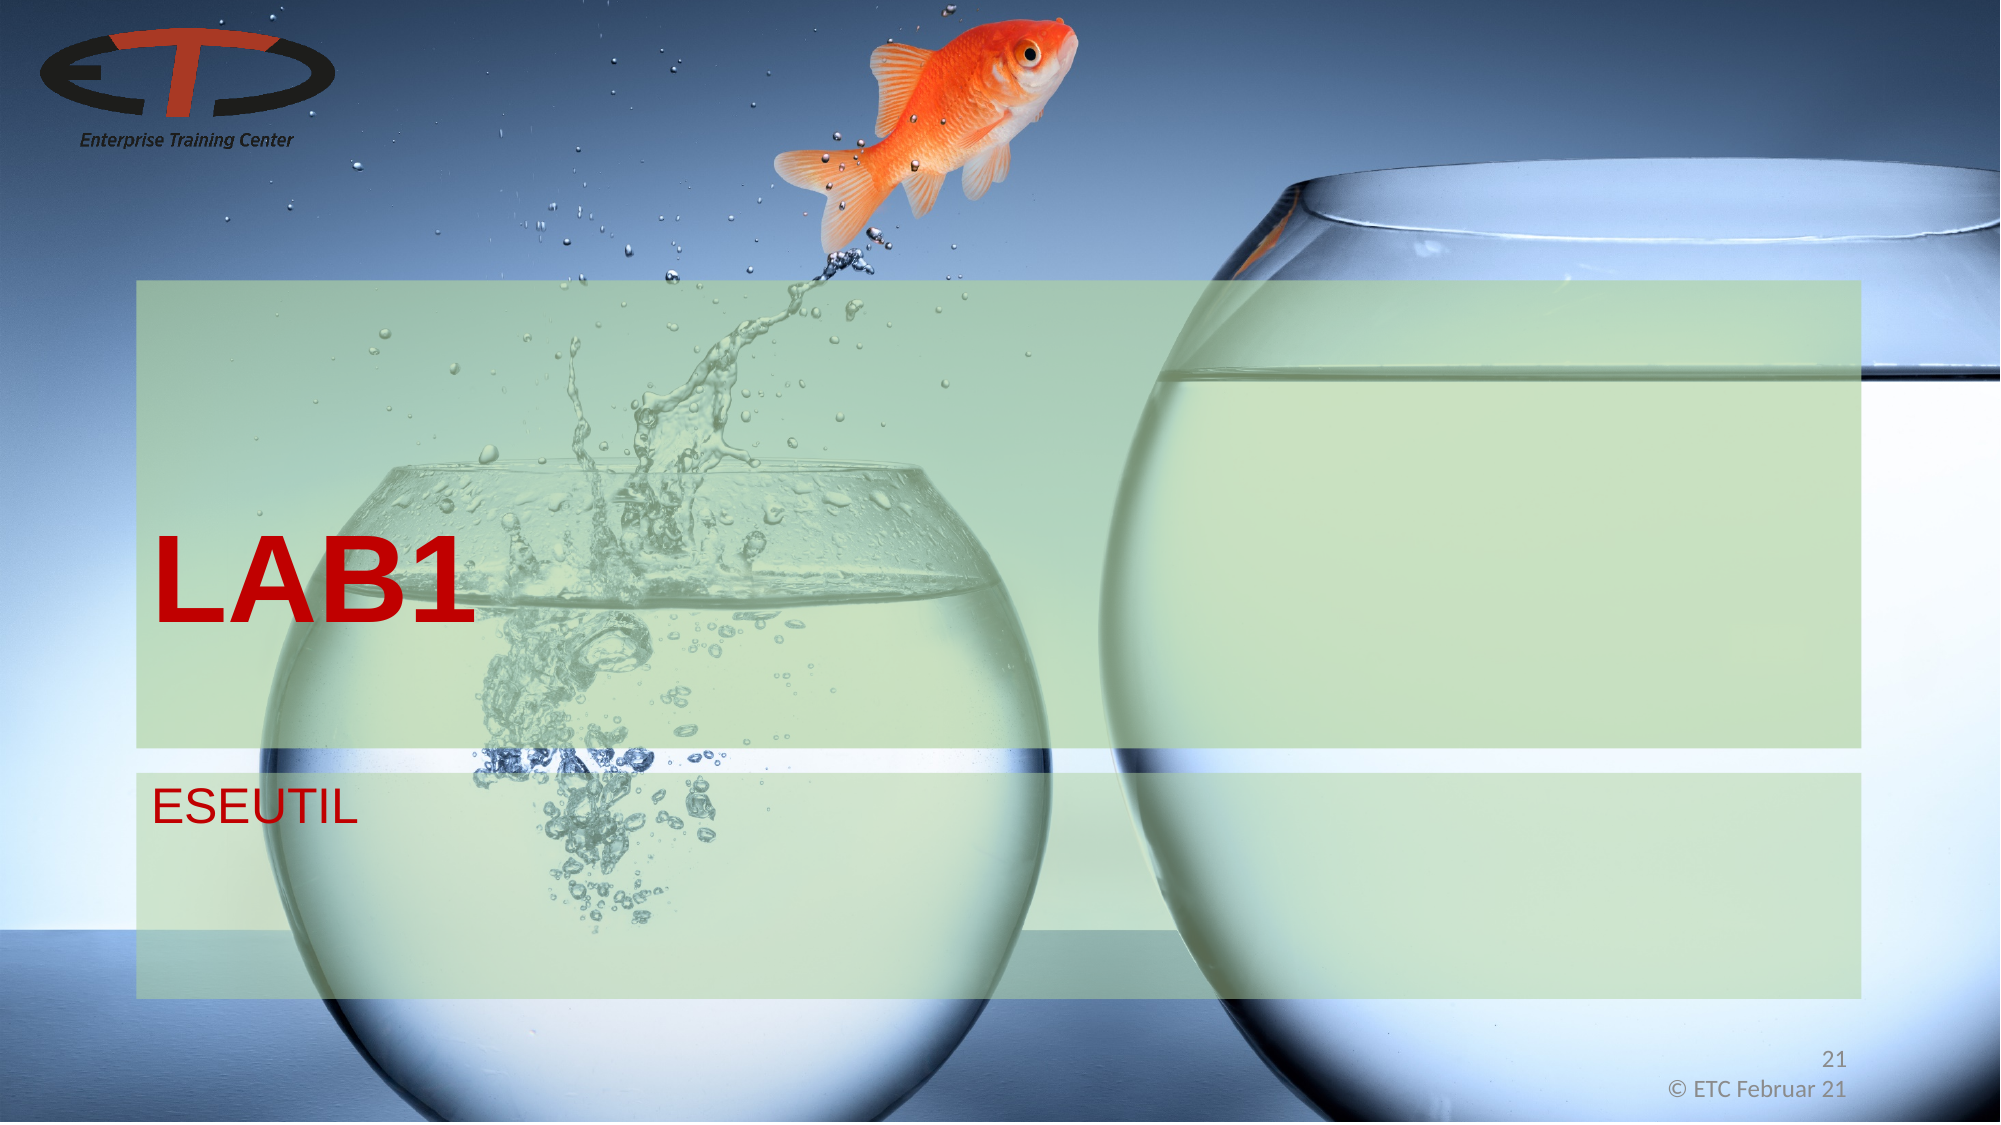

# LAB1
ESEUTIL
21
 © ETC Februar 21